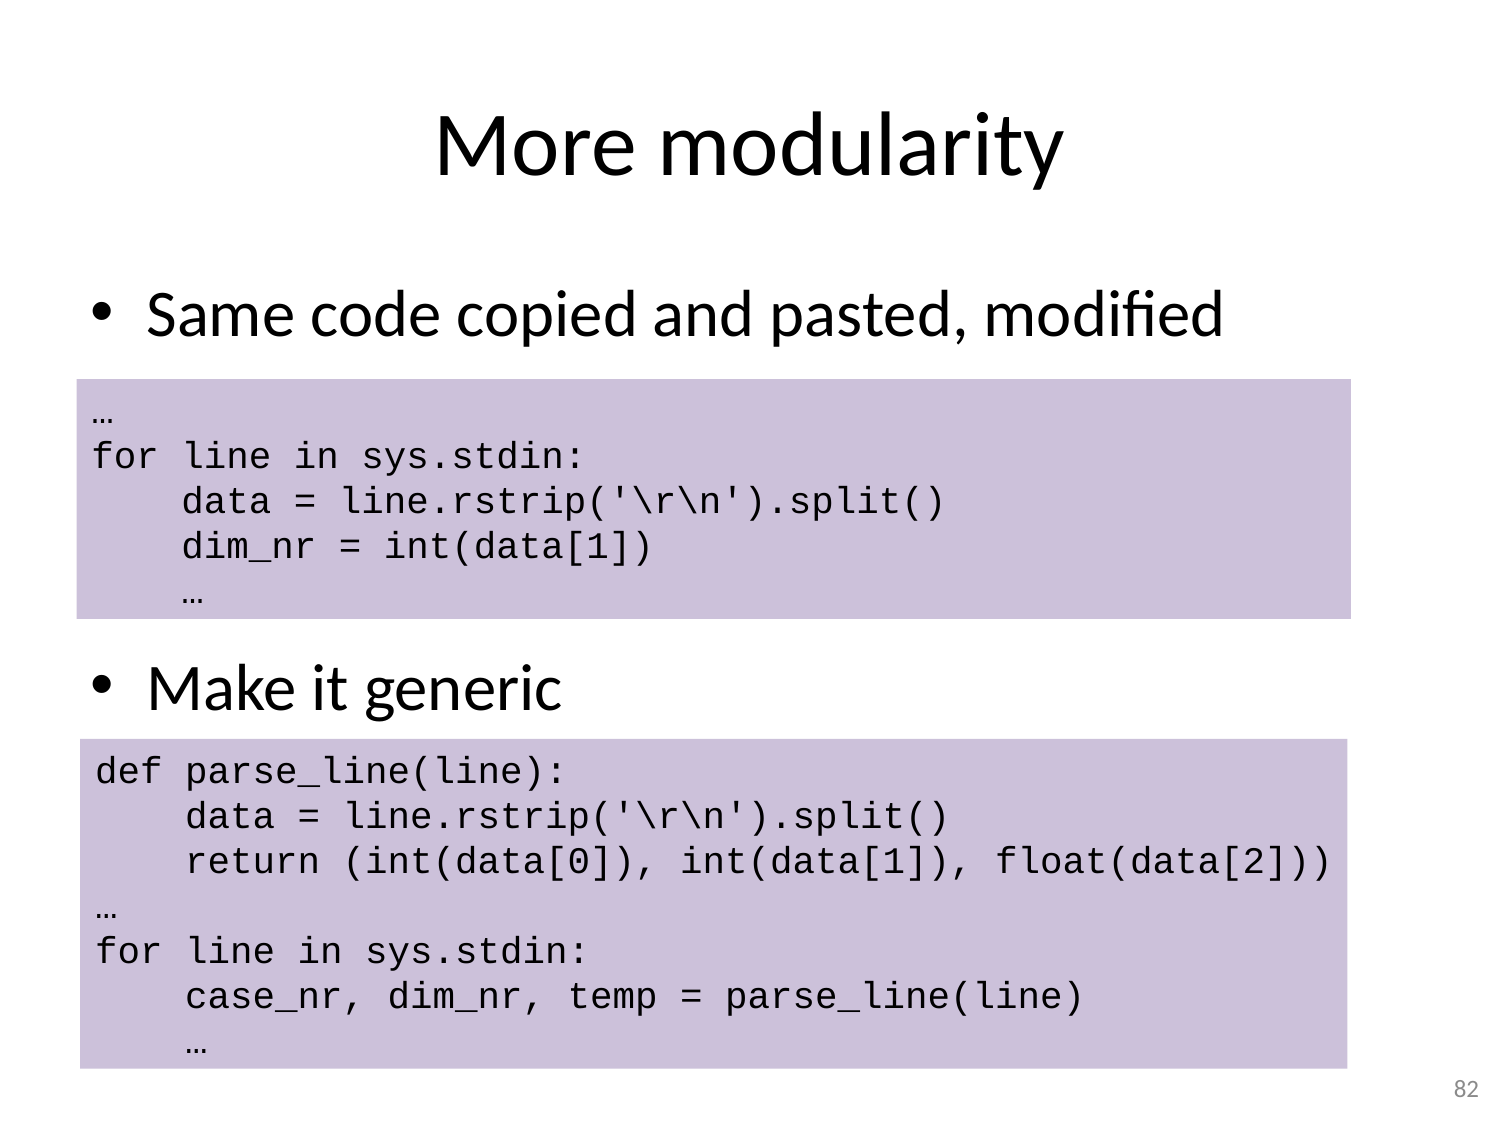

# More modularity
Same code copied and pasted, modified

Make it generic
…
for line in sys.stdin:
    data = line.rstrip('\r\n').split()
    dim_nr = int(data[1])
    …
def parse_line(line):
    data = line.rstrip('\r\n').split()
    return (int(data[0]), int(data[1]), float(data[2]))
…
for line in sys.stdin:
    case_nr, dim_nr, temp = parse_line(line)
    …
82